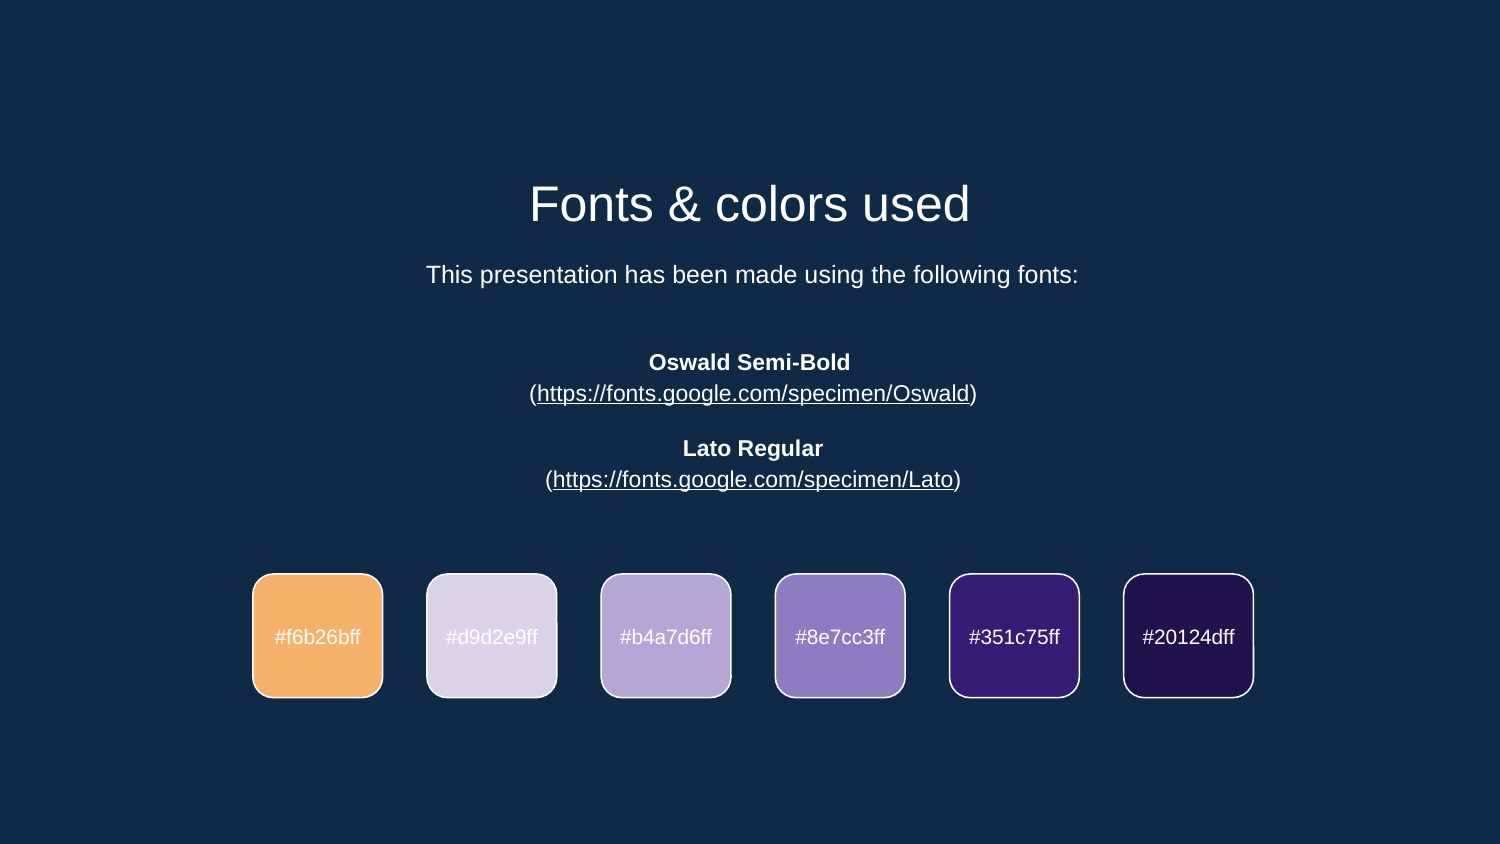

Fonts & colors used
This presentation has been made using the following fonts:

Oswald Semi-Bold
(https://fonts.google.com/specimen/Oswald)

Lato Regular
(https://fonts.google.com/specimen/Lato)

#f6b26bff
#d9d2e9ff
#b4a7d6ff
#8e7cc3ff
#351c75ff
#20124dff